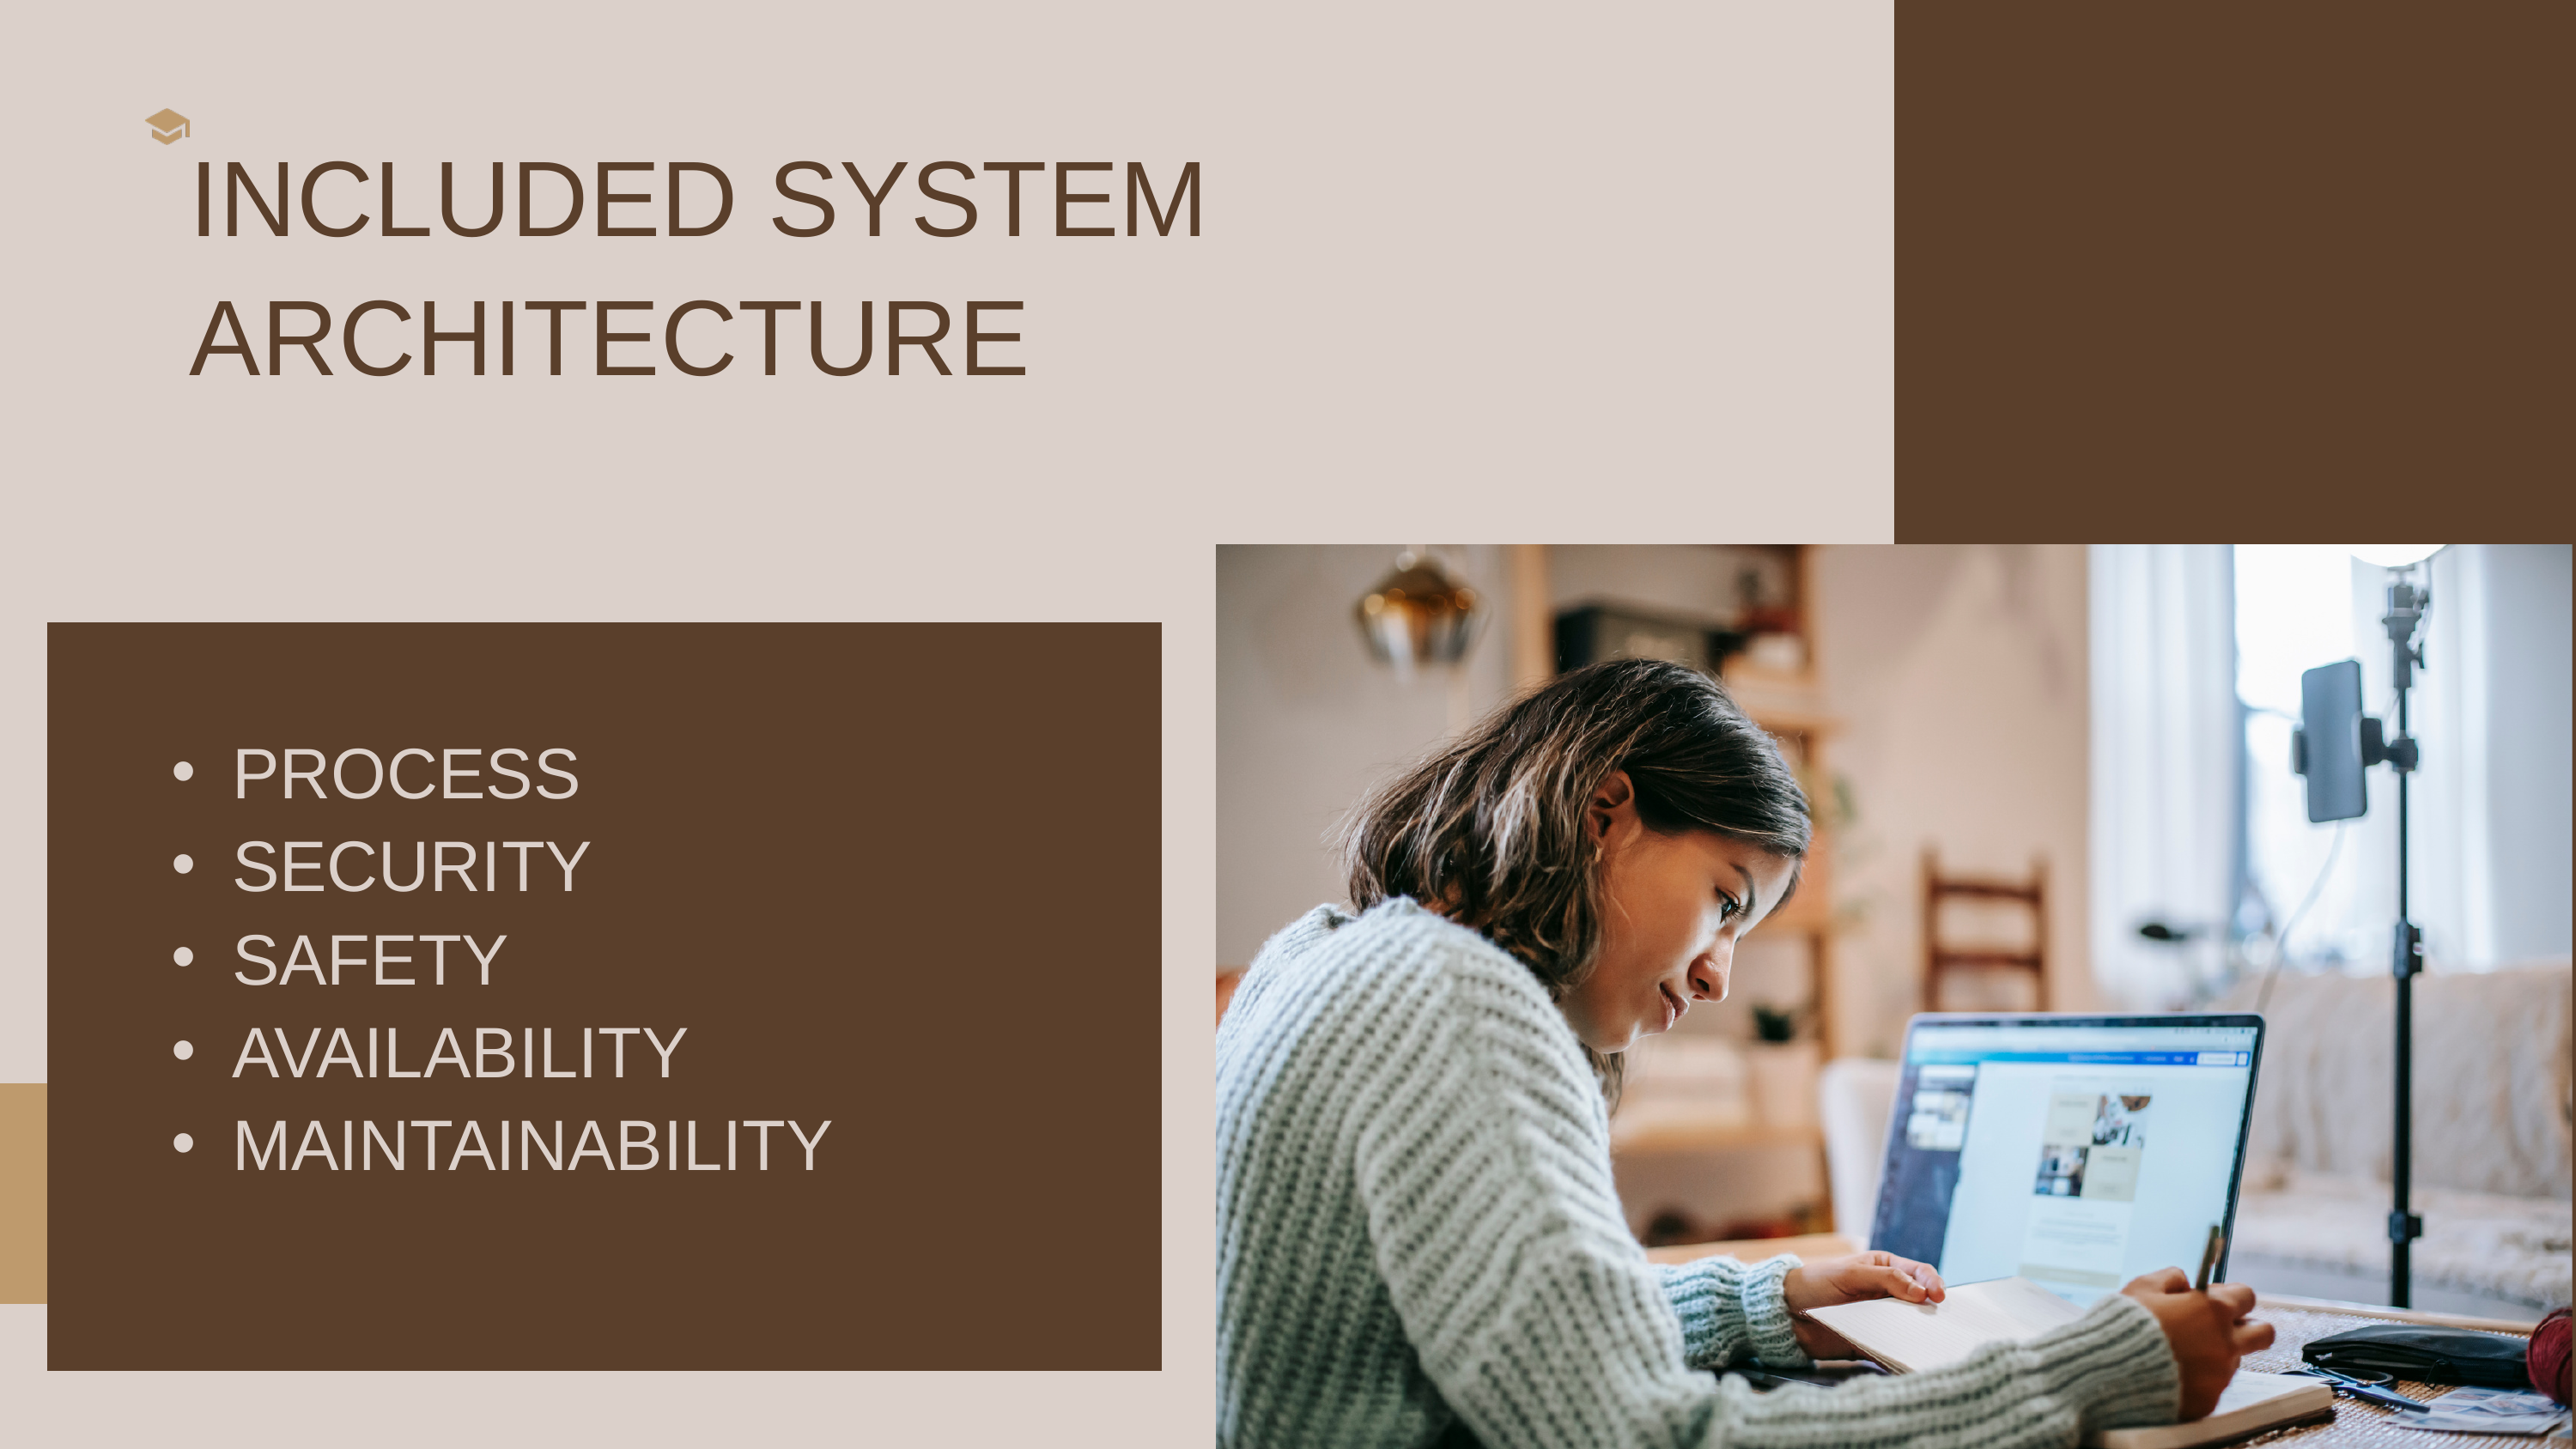

INCLUDED SYSTEM ARCHITECTURE

PROCESS
SECURITY
SAFETY
AVAILABILITY
MAINTAINABILITY